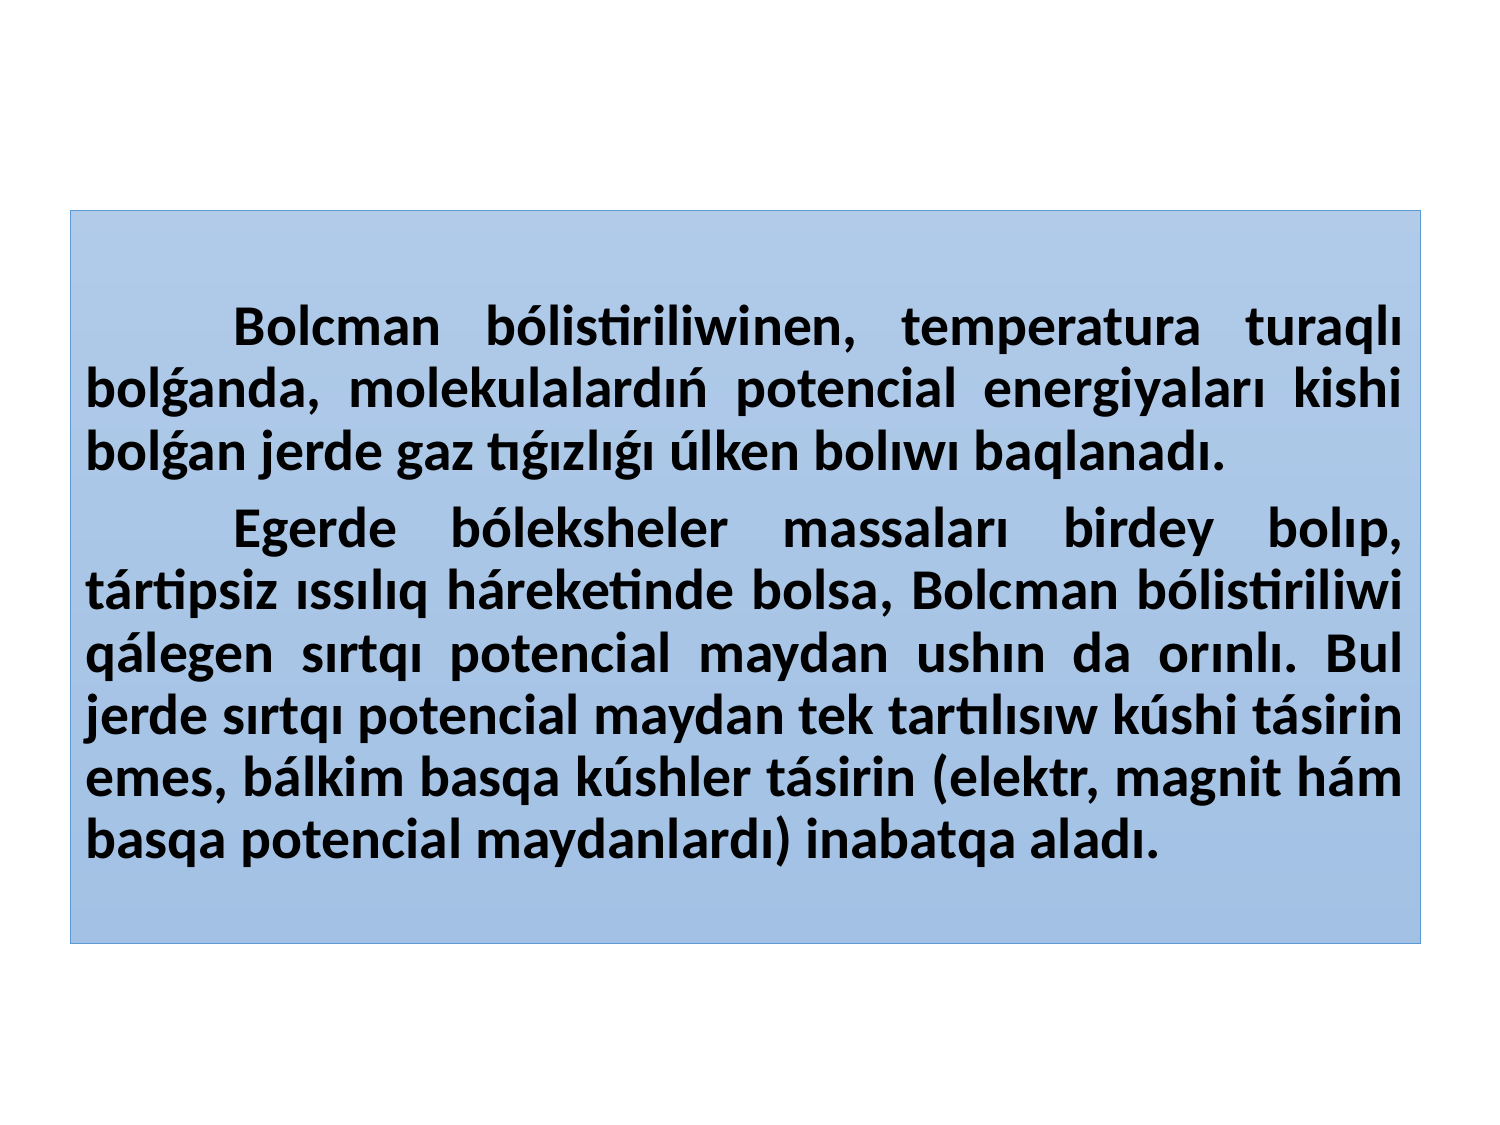

Bolcman bólistiriliwinen, temperatura turaqlı bolǵanda, molekulalardıń potencial energiyaları kishi bolǵan jerde gaz tıǵızlıǵı úlken bolıwı baqlanadı.
	Egerde bóleksheler massaları birdey bolıp, tártipsiz ıssılıq háreketinde bolsa, Bolcman bólistiriliwi qálegen sırtqı potencial maydan ushın da orınlı. Bul jerde sırtqı potencial maydan tek tartılısıw kúshi tásirin emes, bálkim basqa kúshler tásirin (elektr, magnit hám basqa potencial maydanlardı) inabatqa aladı.